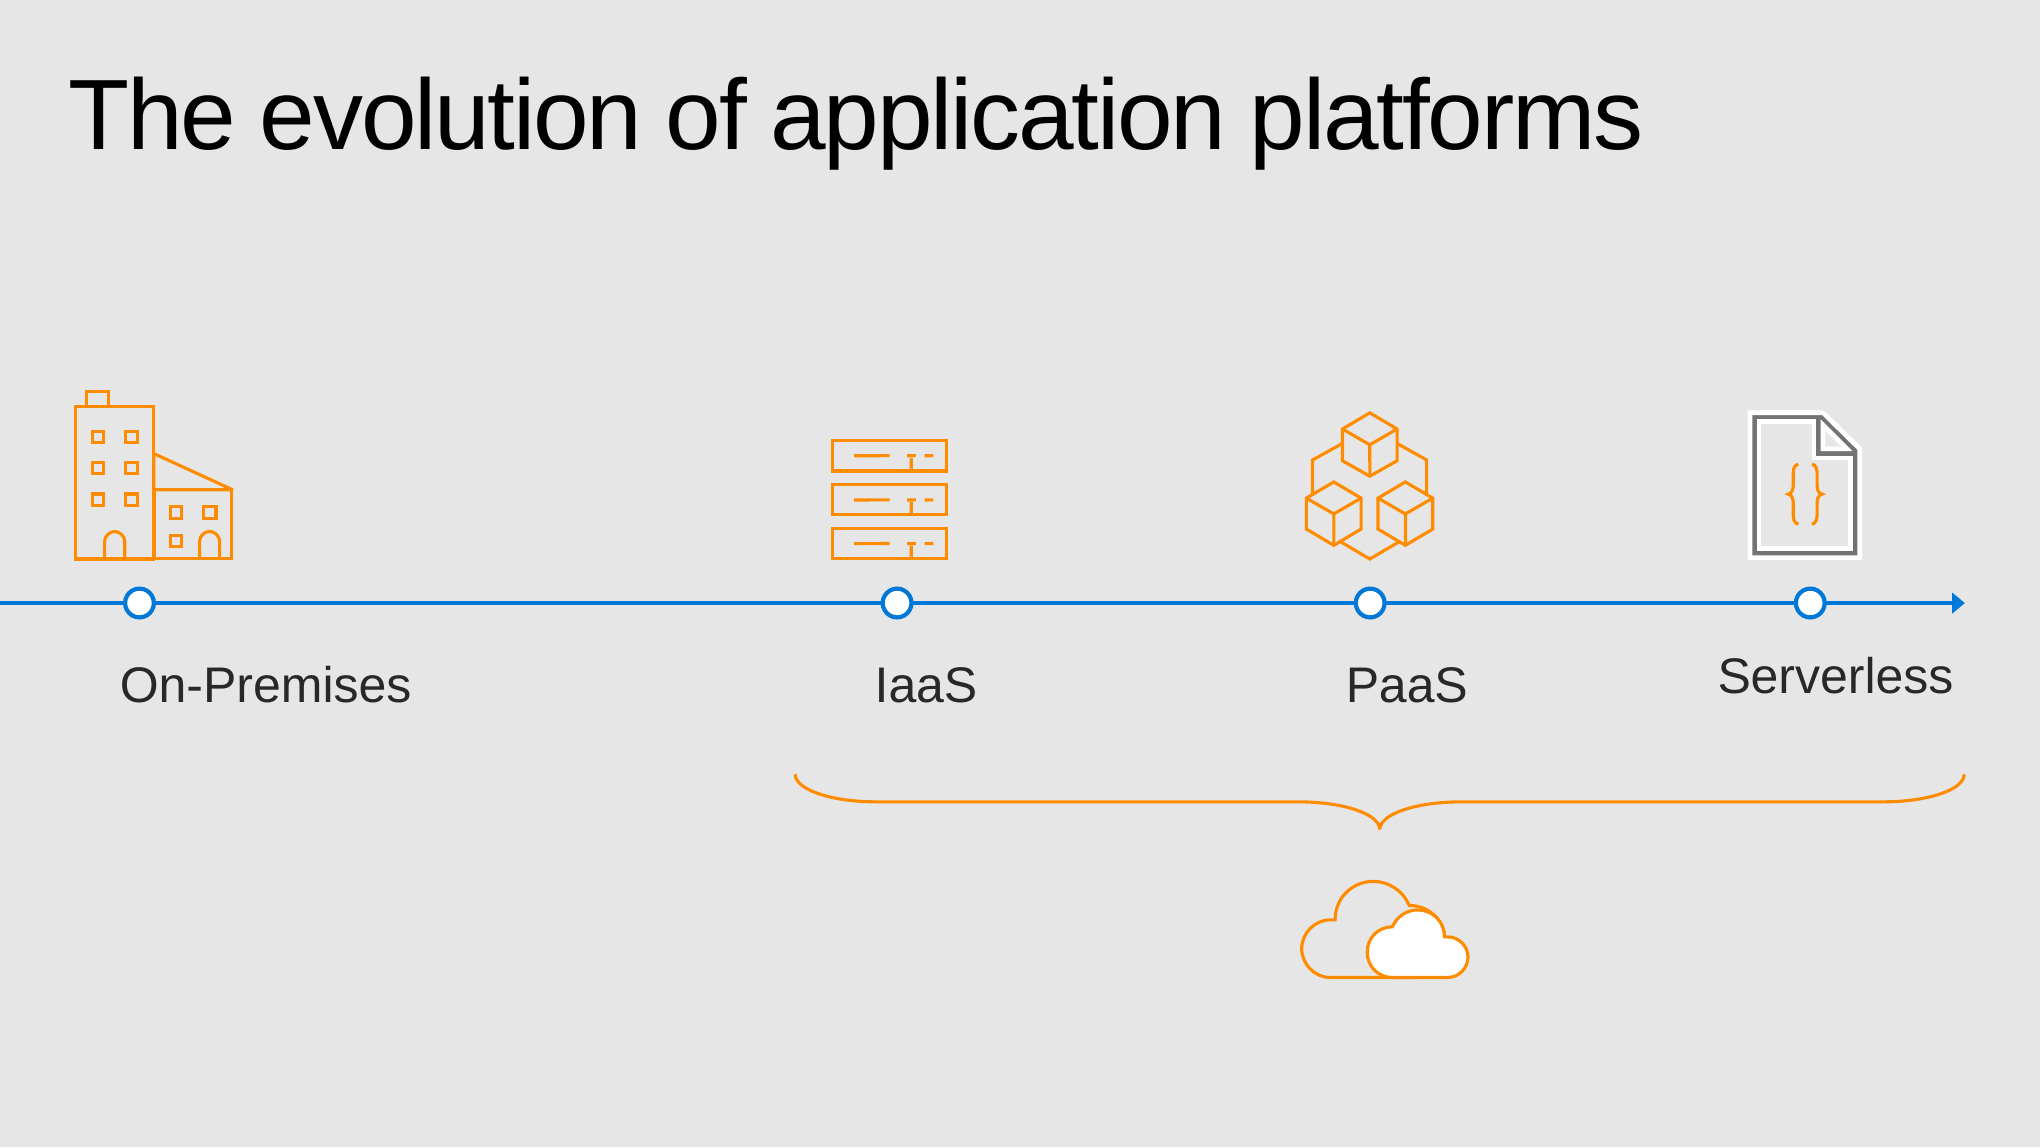

# The evolution of application platforms

Serverless
On-Premises
IaaS
PaaS